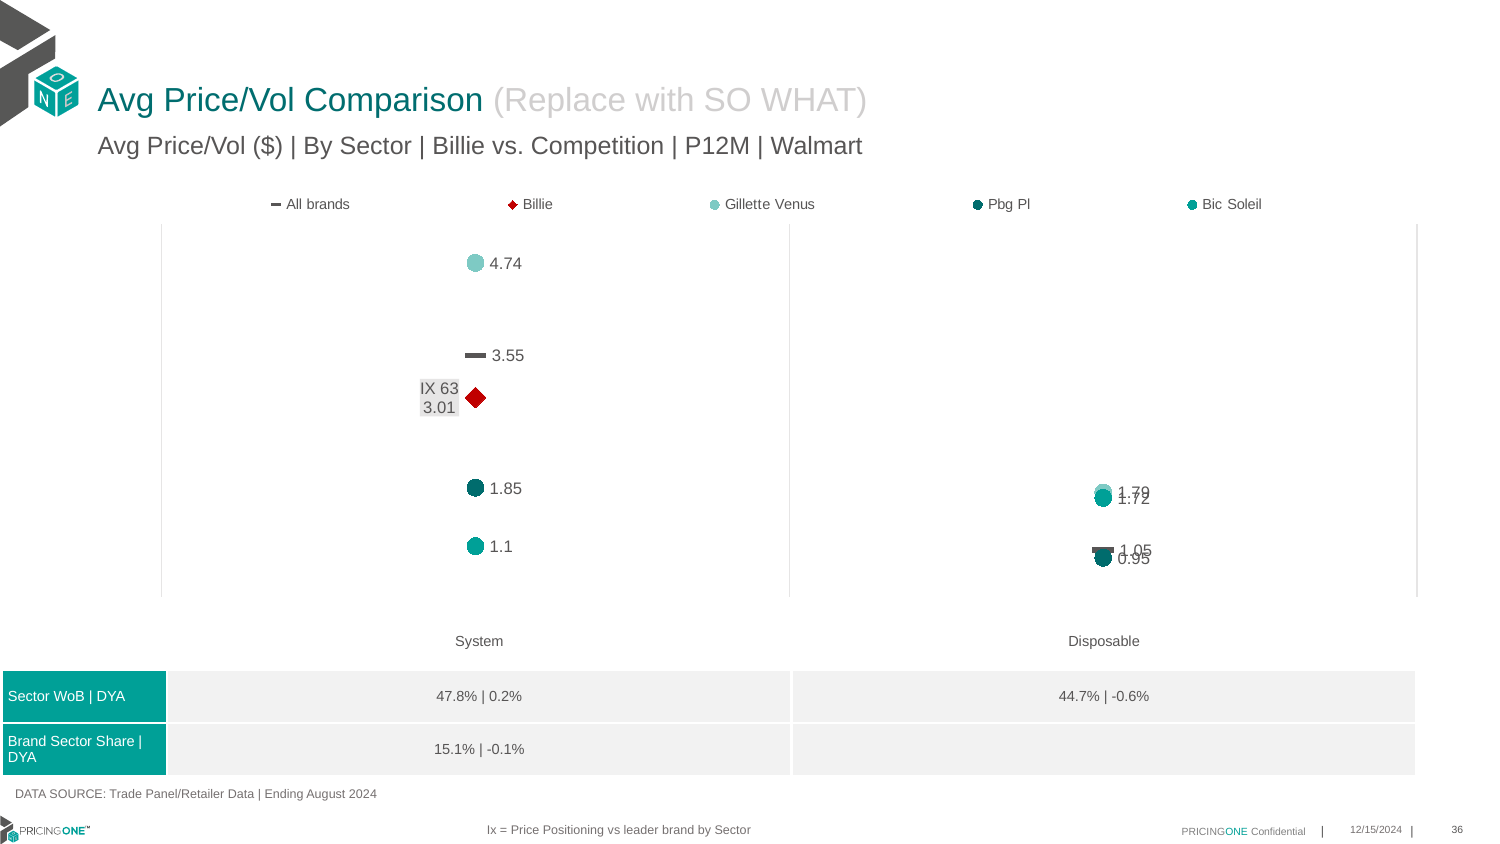

# Avg Price/Vol Comparison (Replace with SO WHAT)
Avg Price/Vol ($) | By Sector | Billie vs. Competition | P12M | Walmart

### Chart

| Category | All brands | Billie | Gillette Venus | Pbg Pl | Bic Soleil |
|---|---|---|---|---|---|
| IX 63 | 3.55 | 3.01 | 4.74 | 1.85 | 1.1 |
| None | 1.05 | None | 1.79 | 0.95 | 1.72 |
|  | System | Disposable |
| --- | --- | --- |
| Sector WoB | DYA | 47.8% | 0.2% | 44.7% | -0.6% |
| Brand Sector Share | DYA | 15.1% | -0.1% |  |
DATA SOURCE: Trade Panel/Retailer Data | Ending August 2024
Ix = Price Positioning vs leader brand by Sector
12/15/2024
36